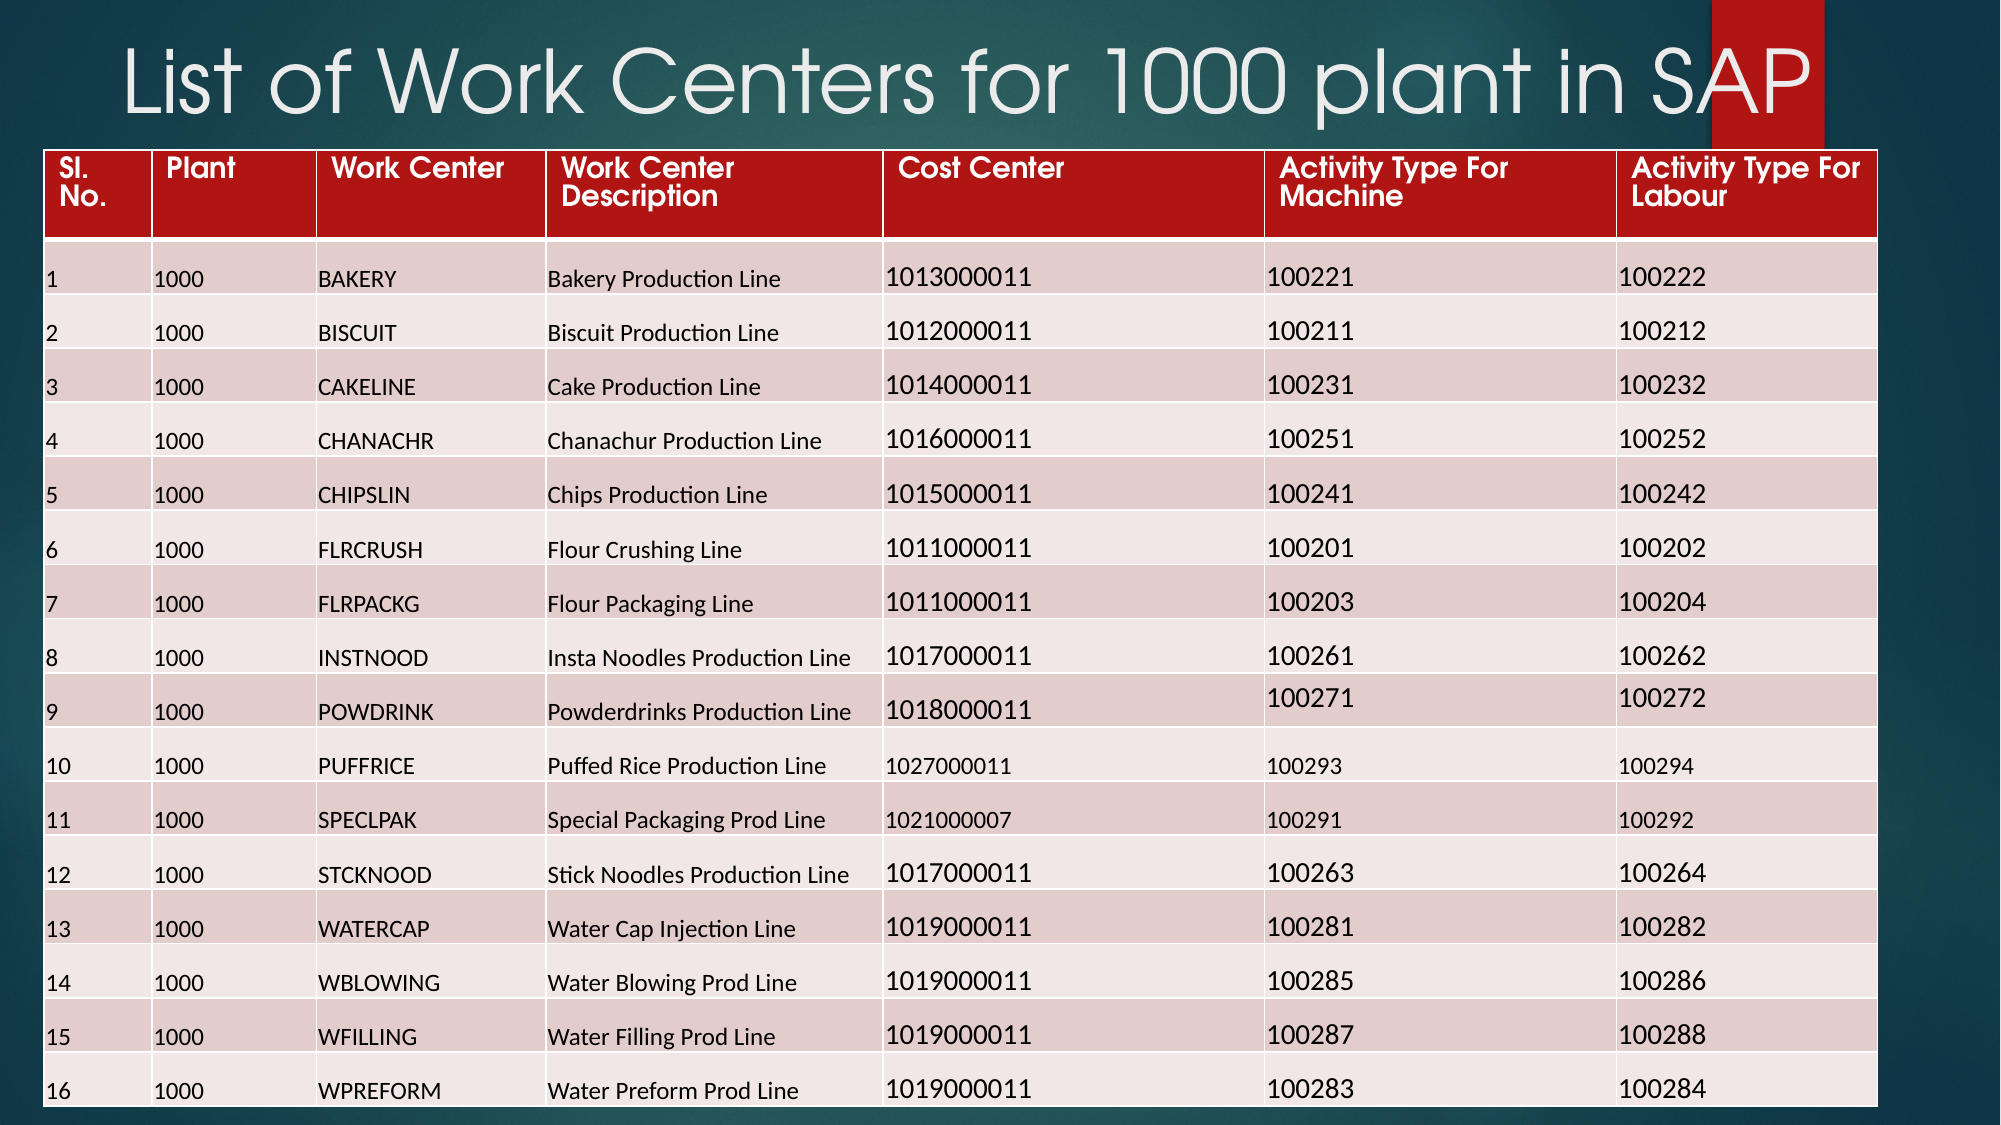

# List of Work Centers for 1000 plant in SAP
| Sl. No. | Plant | Work Center | Work Center Description | Cost Center | Activity Type For Machine | Activity Type For Labour |
| --- | --- | --- | --- | --- | --- | --- |
| 1 | 1000 | BAKERY | Bakery Production Line | 1013000011 | 100221 | 100222 |
| 2 | 1000 | BISCUIT | Biscuit Production Line | 1012000011 | 100211 | 100212 |
| 3 | 1000 | CAKELINE | Cake Production Line | 1014000011 | 100231 | 100232 |
| 4 | 1000 | CHANACHR | Chanachur Production Line | 1016000011 | 100251 | 100252 |
| 5 | 1000 | CHIPSLIN | Chips Production Line | 1015000011 | 100241 | 100242 |
| 6 | 1000 | FLRCRUSH | Flour Crushing Line | 1011000011 | 100201 | 100202 |
| 7 | 1000 | FLRPACKG | Flour Packaging Line | 1011000011 | 100203 | 100204 |
| 8 | 1000 | INSTNOOD | Insta Noodles Production Line | 1017000011 | 100261 | 100262 |
| 9 | 1000 | POWDRINK | Powderdrinks Production Line | 1018000011 | 100271 | 100272 |
| 10 | 1000 | PUFFRICE | Puffed Rice Production Line | 1027000011 | 100293 | 100294 |
| 11 | 1000 | SPECLPAK | Special Packaging Prod Line | 1021000007 | 100291 | 100292 |
| 12 | 1000 | STCKNOOD | Stick Noodles Production Line | 1017000011 | 100263 | 100264 |
| 13 | 1000 | WATERCAP | Water Cap Injection Line | 1019000011 | 100281 | 100282 |
| 14 | 1000 | WBLOWING | Water Blowing Prod Line | 1019000011 | 100285 | 100286 |
| 15 | 1000 | WFILLING | Water Filling Prod Line | 1019000011 | 100287 | 100288 |
| 16 | 1000 | WPREFORM | Water Preform Prod Line | 1019000011 | 100283 | 100284 |